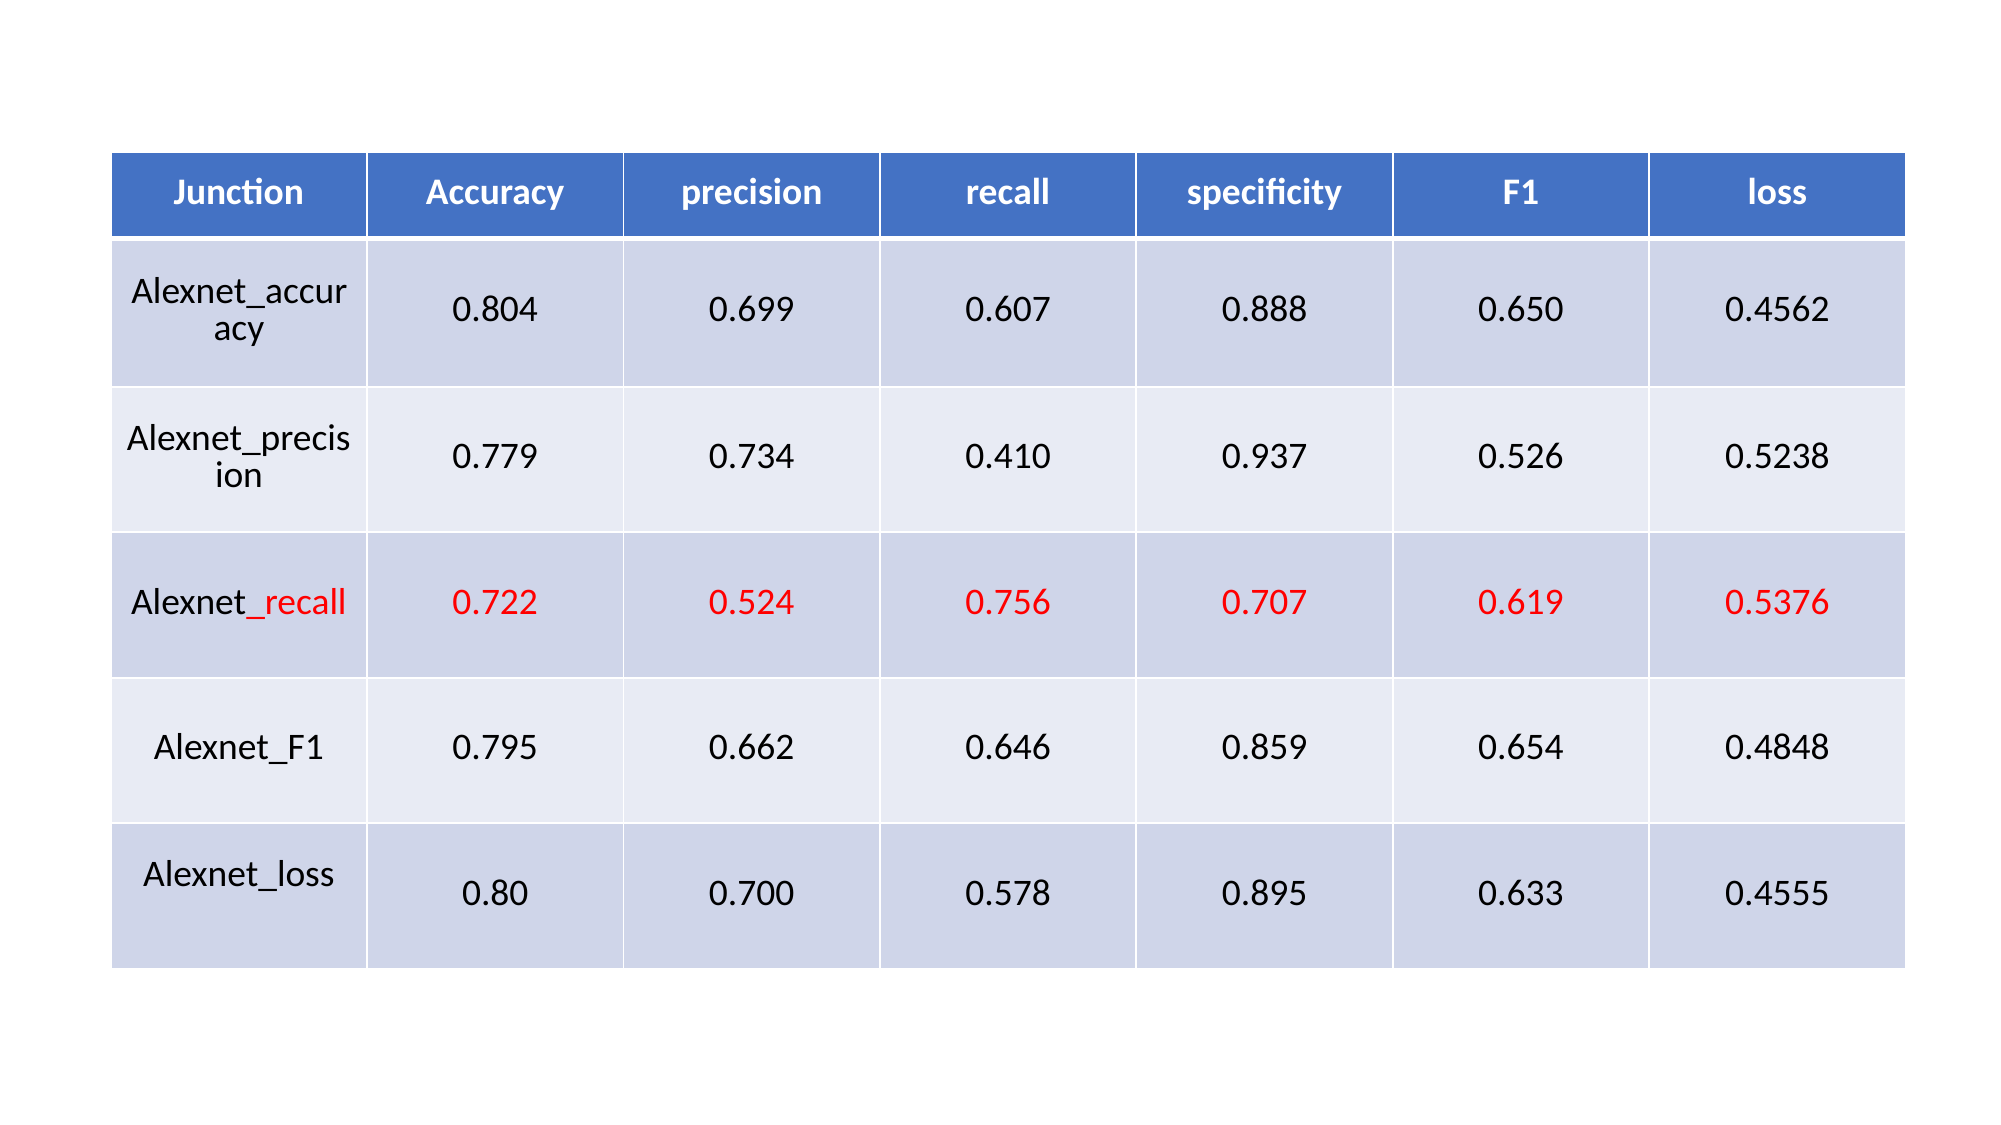

| Junction | Accuracy | precision | recall | specificity | F1 | loss |
| --- | --- | --- | --- | --- | --- | --- |
| Alexnet\_accuracy | 0.804 | 0.699 | 0.607 | 0.888 | 0.650 | 0.4562 |
| Alexnet\_precision | 0.779 | 0.734 | 0.410 | 0.937 | 0.526 | 0.5238 |
| Alexnet\_recall | 0.722 | 0.524 | 0.756 | 0.707 | 0.619 | 0.5376 |
| Alexnet\_F1 | 0.795 | 0.662 | 0.646 | 0.859 | 0.654 | 0.4848 |
| Alexnet\_loss | 0.80 | 0.700 | 0.578 | 0.895 | 0.633 | 0.4555 |